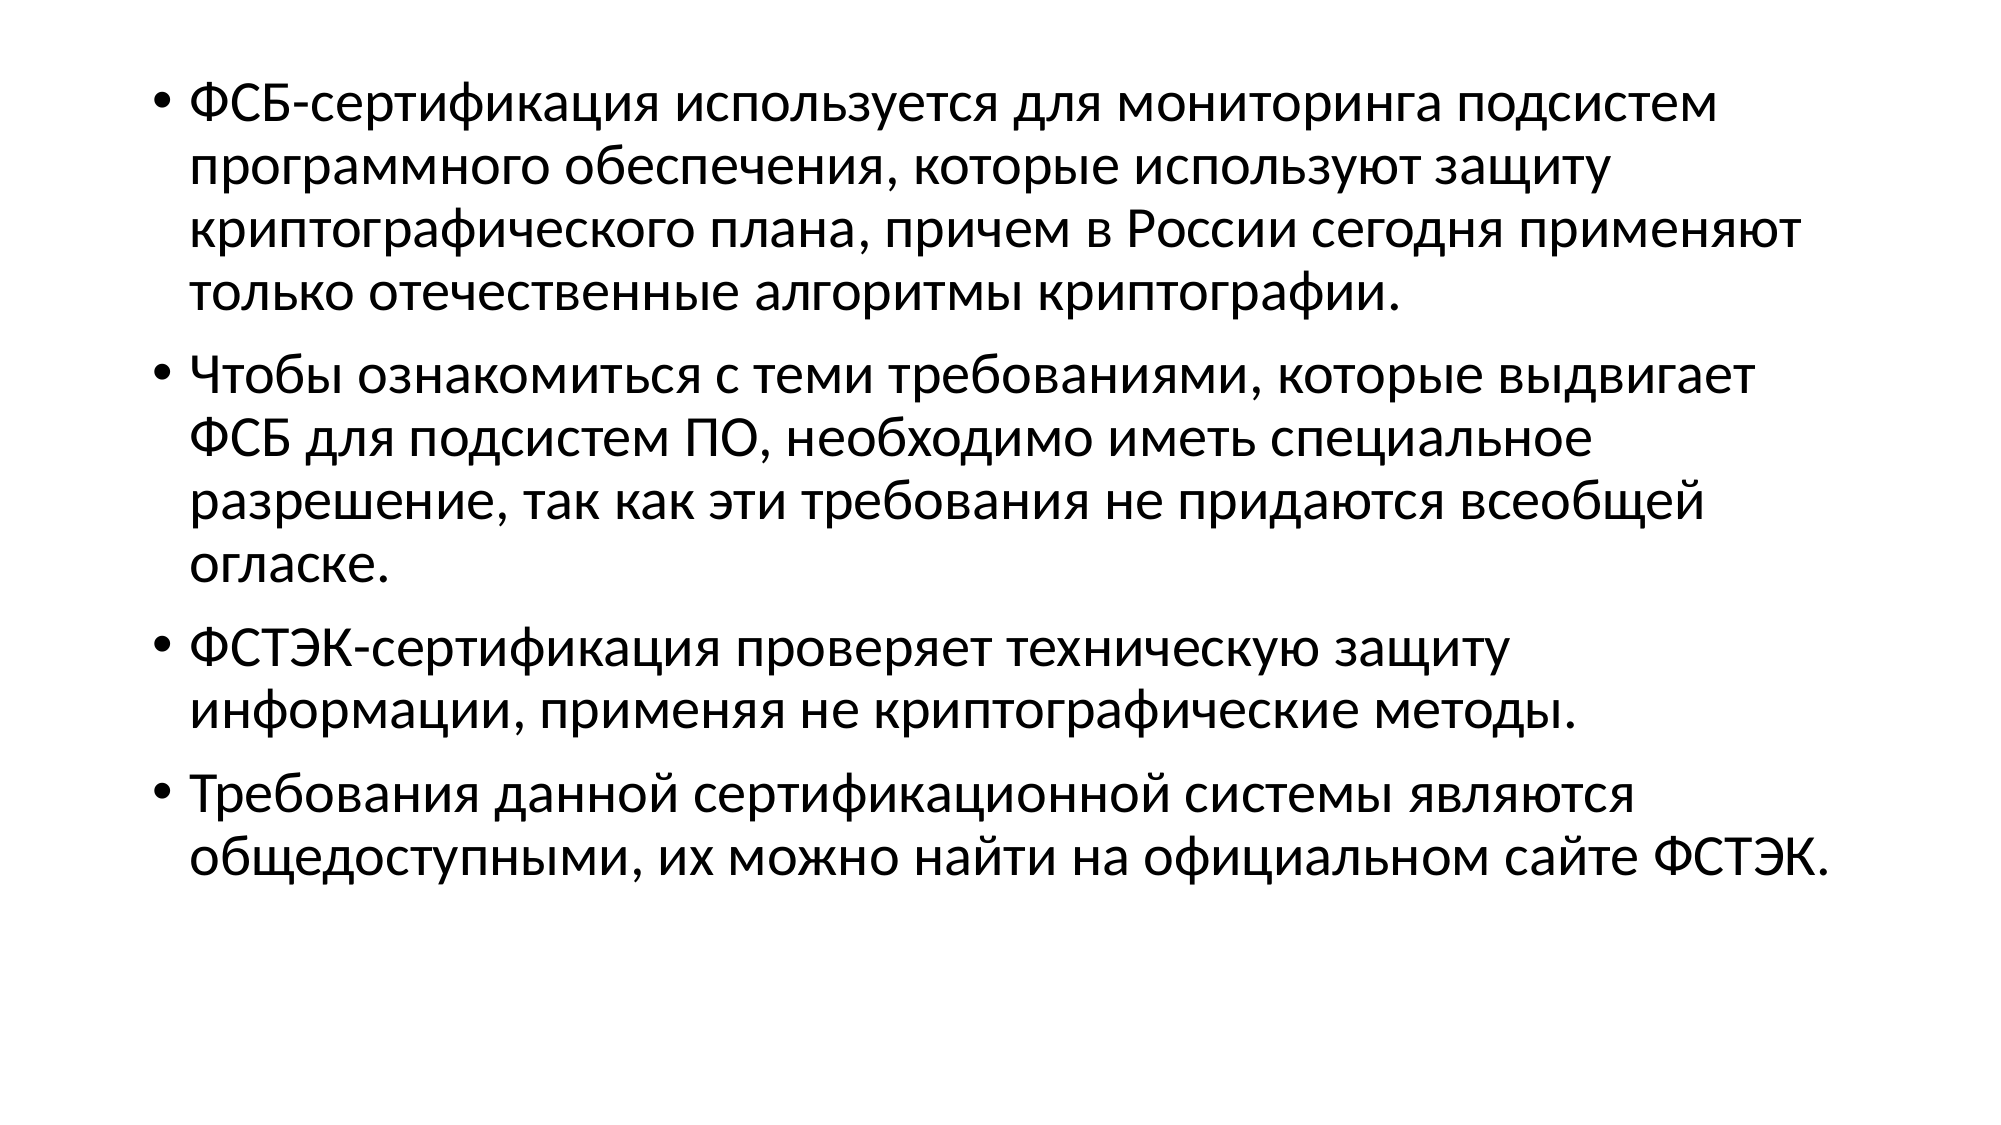

ФСБ-сертификация используется для мониторинга подсистем программного обеспечения, которые используют защиту криптографического плана, причем в России сегодня применяют только отечественные алгоритмы криптографии.
Чтобы ознакомиться с теми требованиями, которые выдвигает ФСБ для подсистем ПО, необходимо иметь специальное разрешение, так как эти требования не придаются всеобщей огласке.
ФСТЭК-сертификация проверяет техническую защиту информации, применяя не криптографические методы.
Требования данной сертификационной системы являются общедоступными, их можно найти на официальном сайте ФСТЭК.